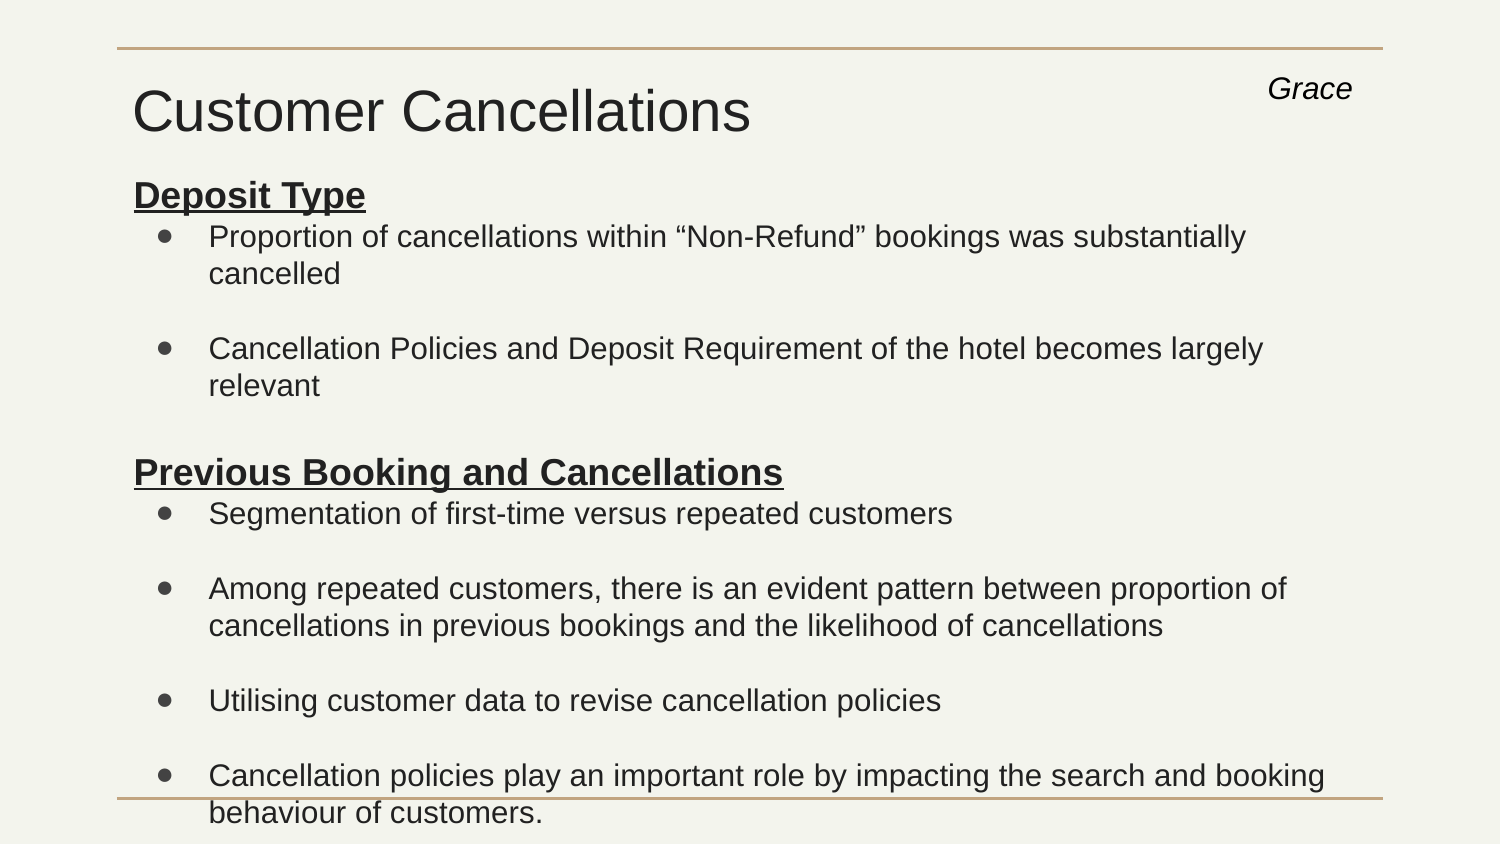

Grace
# Customer Cancellations
Deposit Type
Proportion of cancellations within “Non-Refund” bookings was substantially cancelled

Cancellation Policies and Deposit Requirement of the hotel becomes largely relevant

Previous Booking and Cancellations
Segmentation of first-time versus repeated customers

Among repeated customers, there is an evident pattern between proportion of cancellations in previous bookings and the likelihood of cancellations

Utilising customer data to revise cancellation policies

Cancellation policies play an important role by impacting the search and booking behaviour of customers.